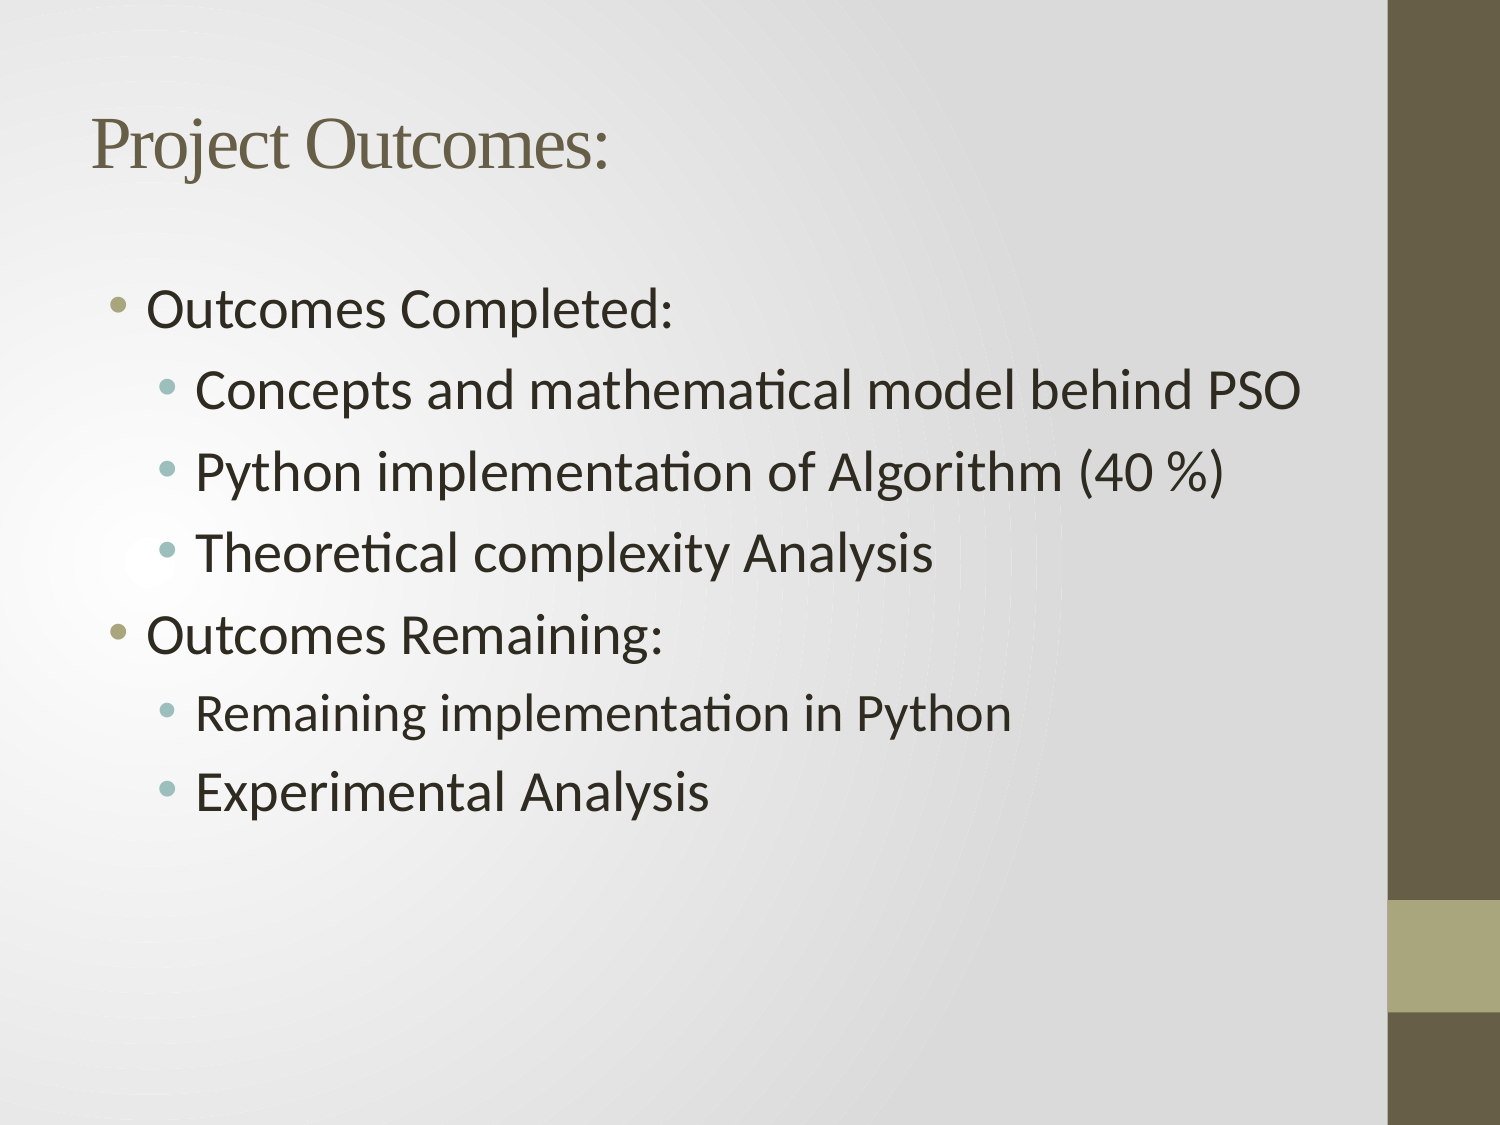

# Project Outcomes:
Outcomes Completed:
Concepts and mathematical model behind PSO
Python implementation of Algorithm (40 %)
Theoretical complexity Analysis
Outcomes Remaining:
Remaining implementation in Python
Experimental Analysis